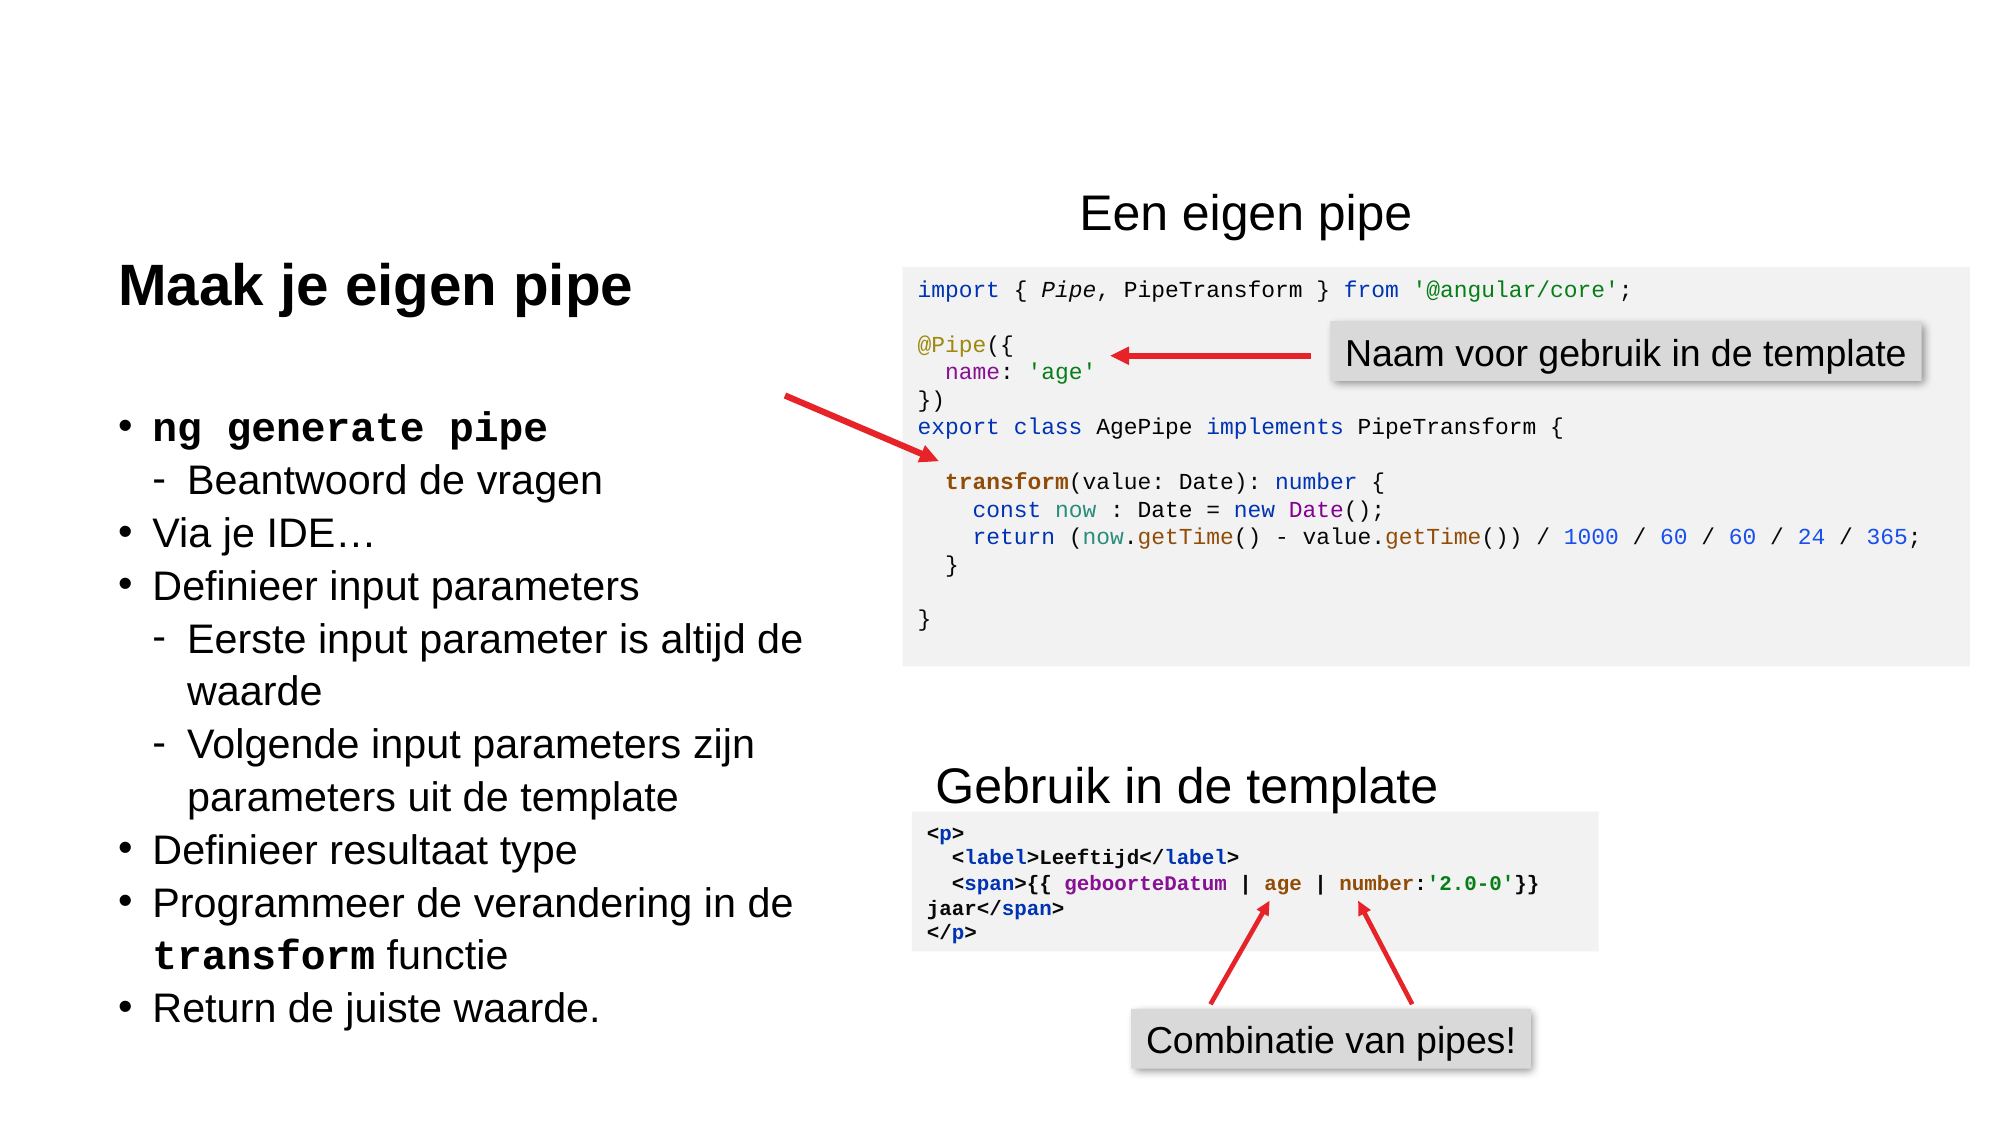

# Maak je eigen pipe
Een eigen pipe
import { Pipe, PipeTransform } from '@angular/core';
@Pipe({
  name: 'age'
})
export class AgePipe implements PipeTransform {
  transform(value: Date): number {
    const now : Date = new Date();
    return (now.getTime() - value.getTime()) / 1000 / 60 / 60 / 24 / 365;
  }
}
Naam voor gebruik in de template
ng generate pipe
Beantwoord de vragen
Via je IDE…
Definieer input parameters
Eerste input parameter is altijd de waarde
Volgende input parameters zijn parameters uit de template
Definieer resultaat type
Programmeer de verandering in de transform functie
Return de juiste waarde.

Gebruik in de template
<p>
  <label>Leeftijd</label>
  <span>{{ geboorteDatum | age | number:'2.0-0'}} jaar</span>
</p>
Combinatie van pipes!